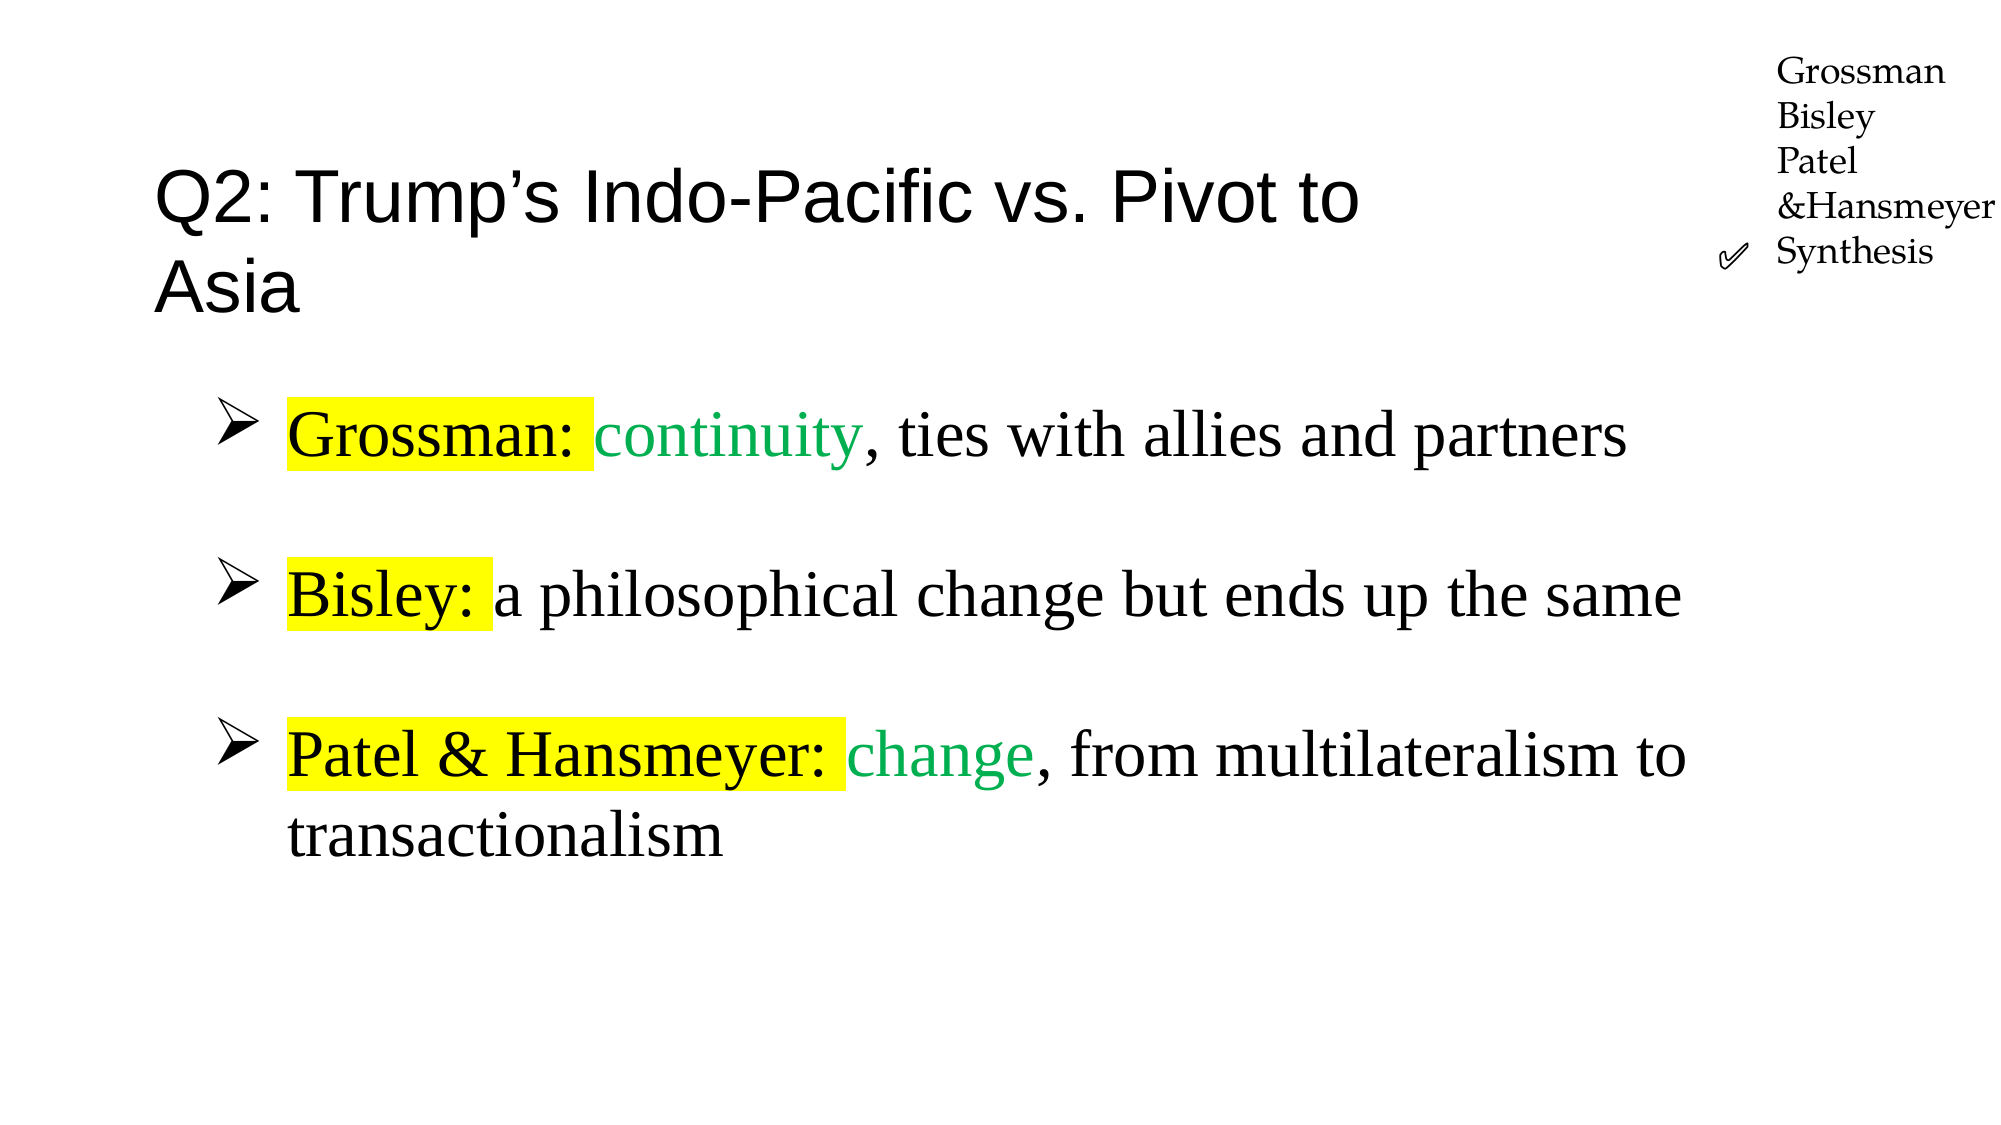

Grossman
Bisley
Patel &Hansmeyer
Synthesis
Q2: Trump’s Indo-Pacific vs. Pivot to Asia
✅
Grossman: continuity, ties with allies and partners

Bisley: a philosophical change but ends up the same

Patel & Hansmeyer: change, from multilateralism to transactionalism